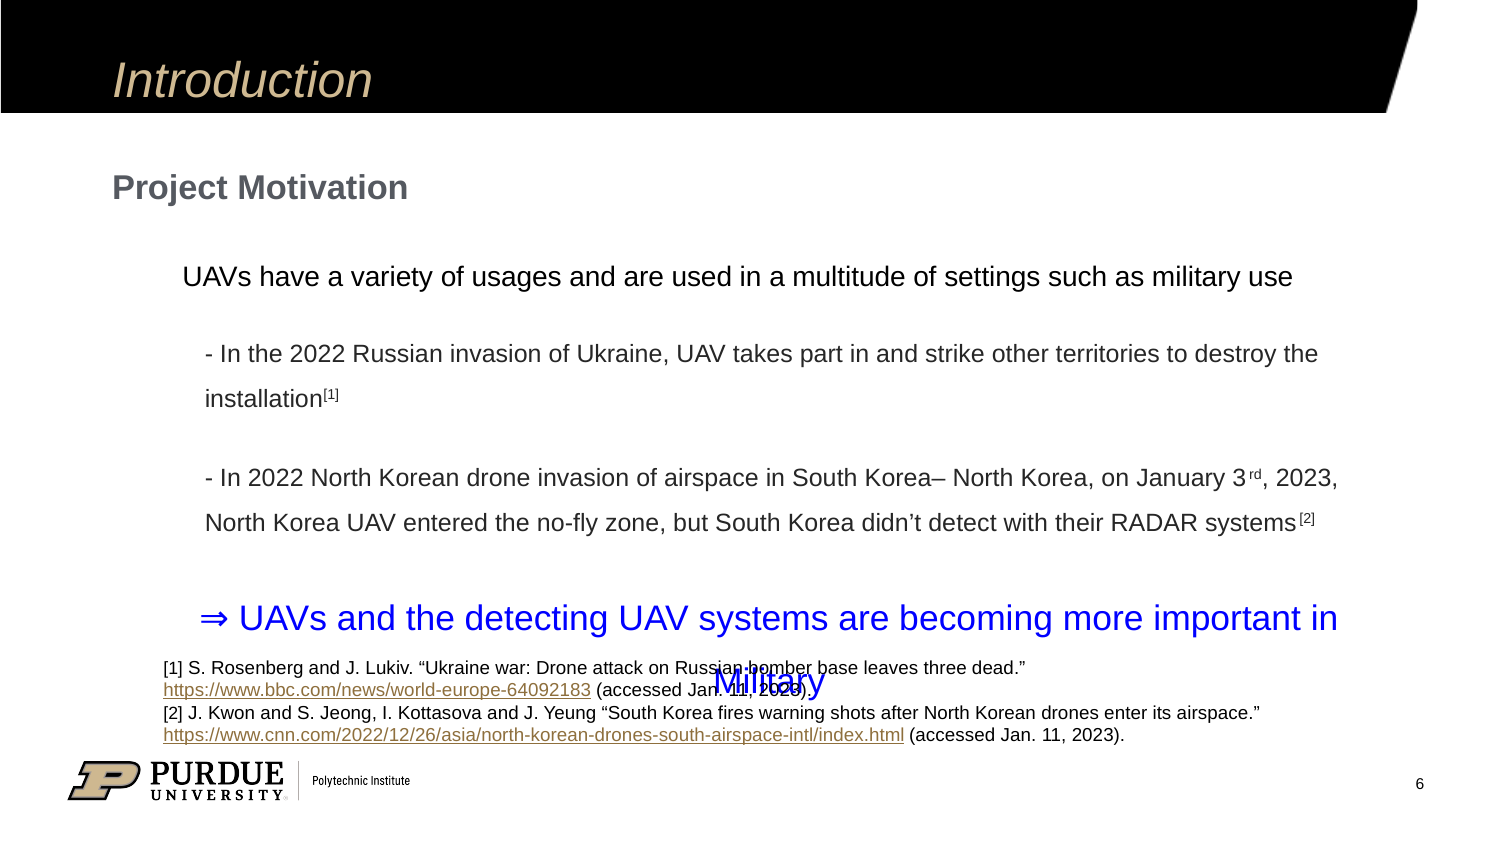

# Introduction
Project Motivation
UAVs have a variety of usages and are used in a multitude of settings such as military use

- In the 2022 Russian invasion of Ukraine, UAV takes part in and strike other territories to destroy the installation[1]

- In 2022 North Korean drone invasion of airspace in South Korea– North Korea, on January 3rd, 2023, North Korea UAV entered the no-fly zone, but South Korea didn’t detect with their RADAR systems[2]

⇒ UAVs and the detecting UAV systems are becoming more important in Military
[1] S. Rosenberg and J. Lukiv. “Ukraine war: Drone attack on Russian bomber base leaves three dead.” https://www.bbc.com/news/world-europe-64092183 (accessed Jan. 11, 2023).
[2] J. Kwon and S. Jeong, I. Kottasova and J. Yeung “South Korea fires warning shots after North Korean drones enter its airspace.” https://www.cnn.com/2022/12/26/asia/north-korean-drones-south-airspace-intl/index.html (accessed Jan. 11, 2023).
6